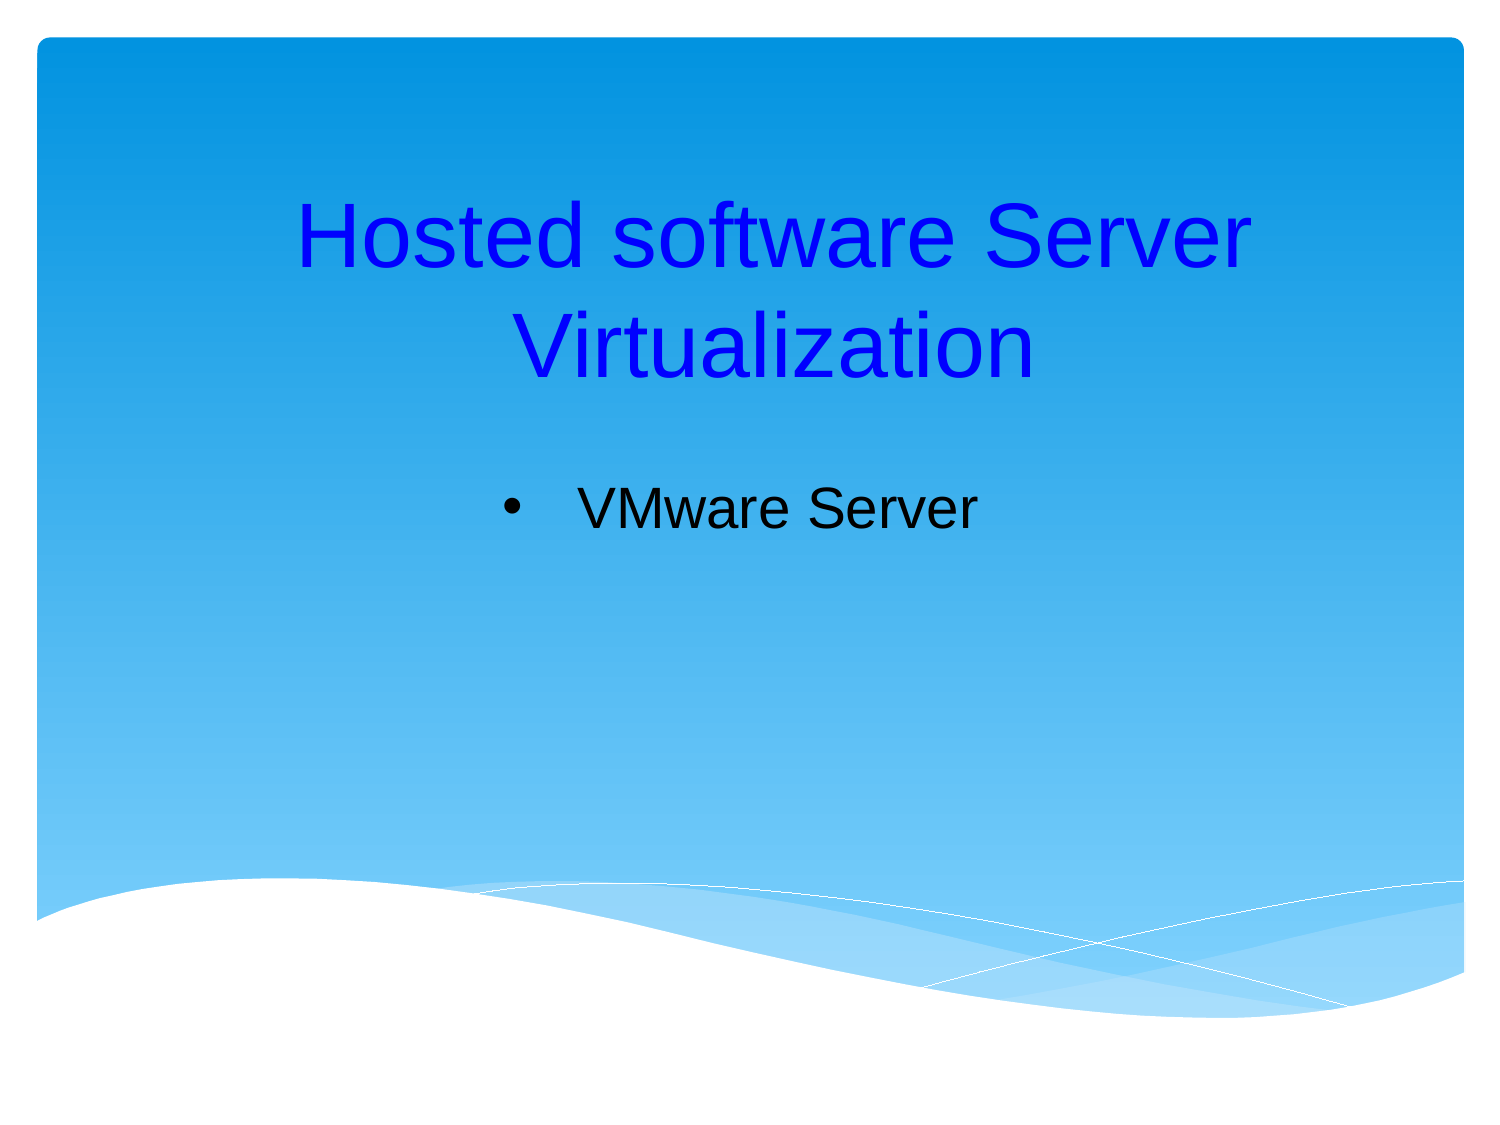

# Hosted software Server Virtualization
VMware Server